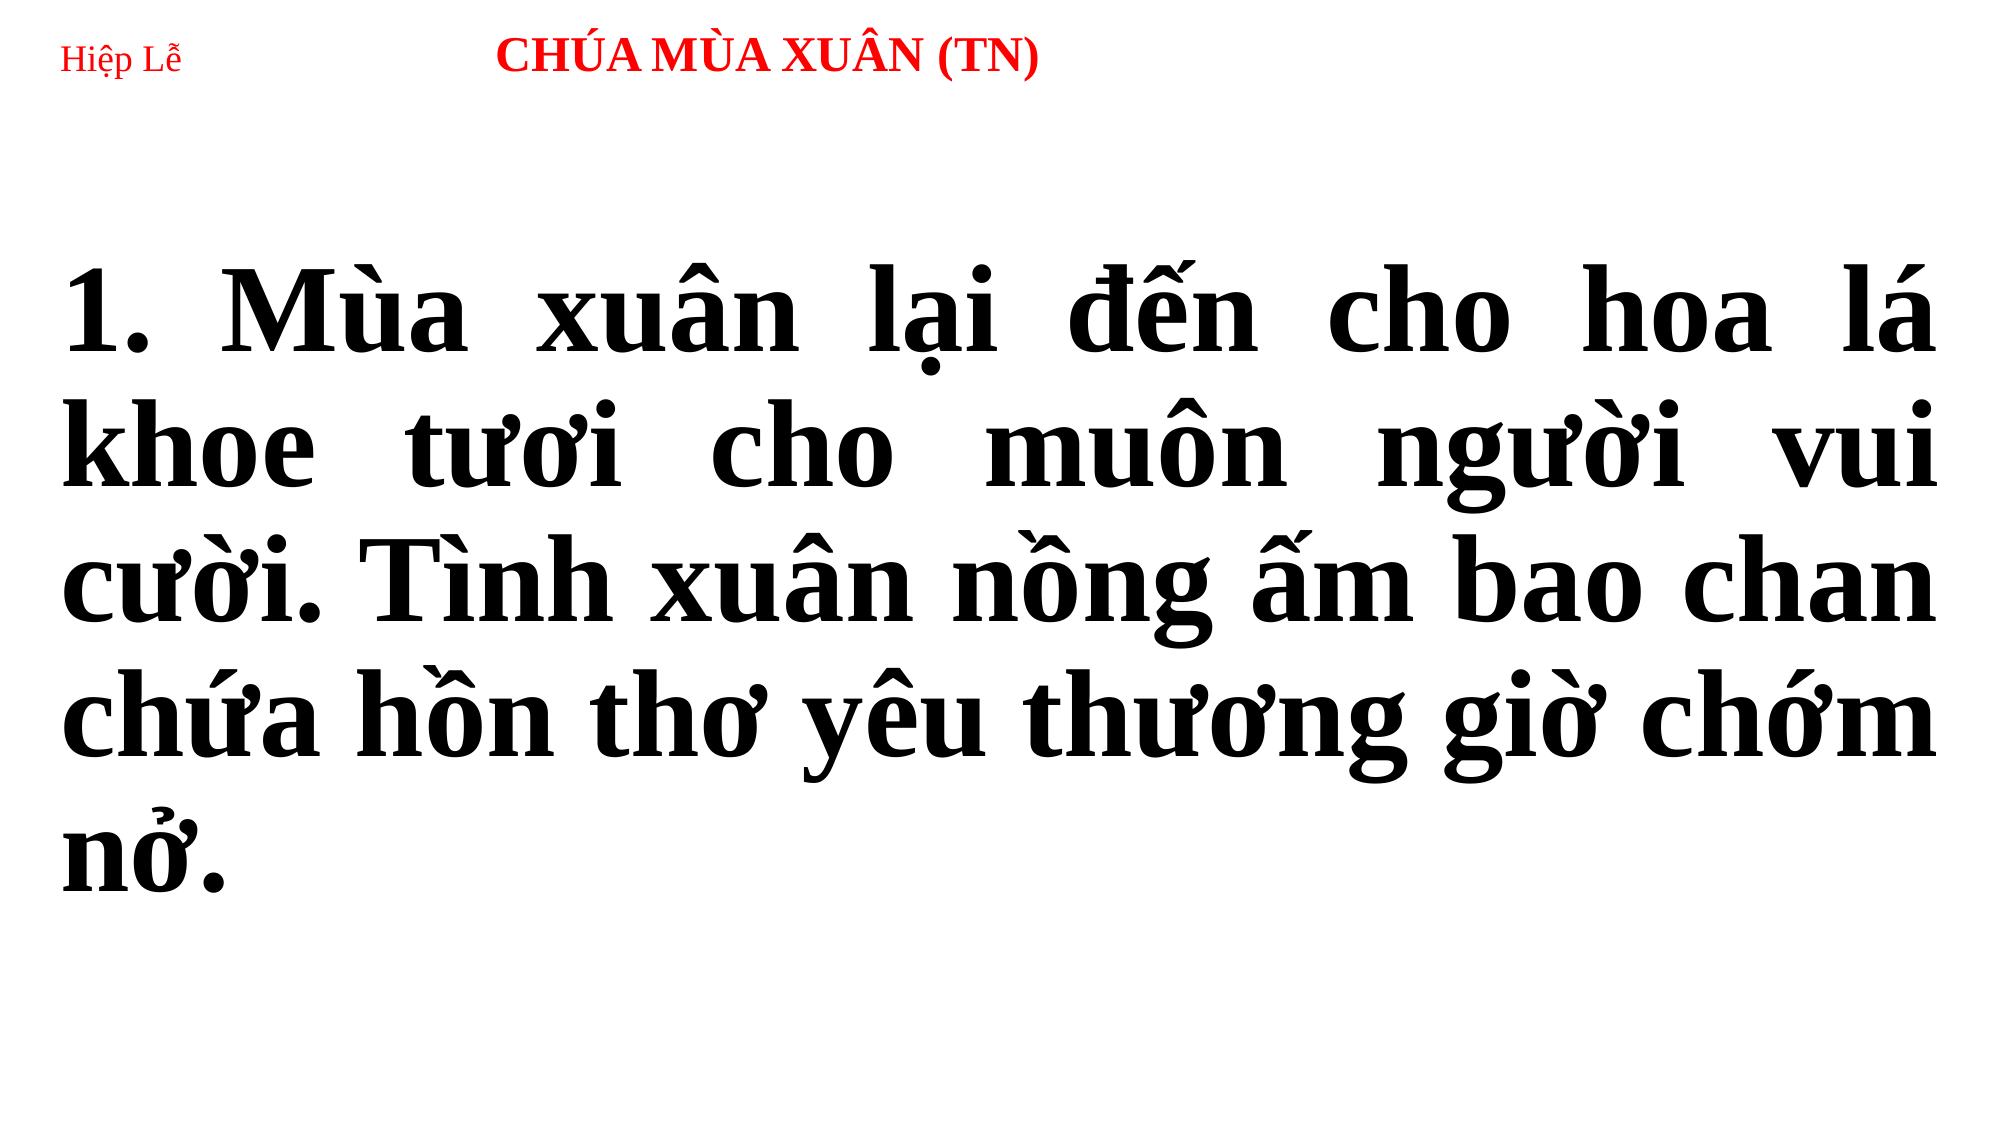

# Hiệp Lễ                                CHÚA MÙA XUÂN (TN)
1. Mùa xuân lại đến cho hoa lá khoe tươi cho muôn người vui cười. Tình xuân nồng ấm bao chan chứa hồn thơ yêu thương giờ chớm nở.